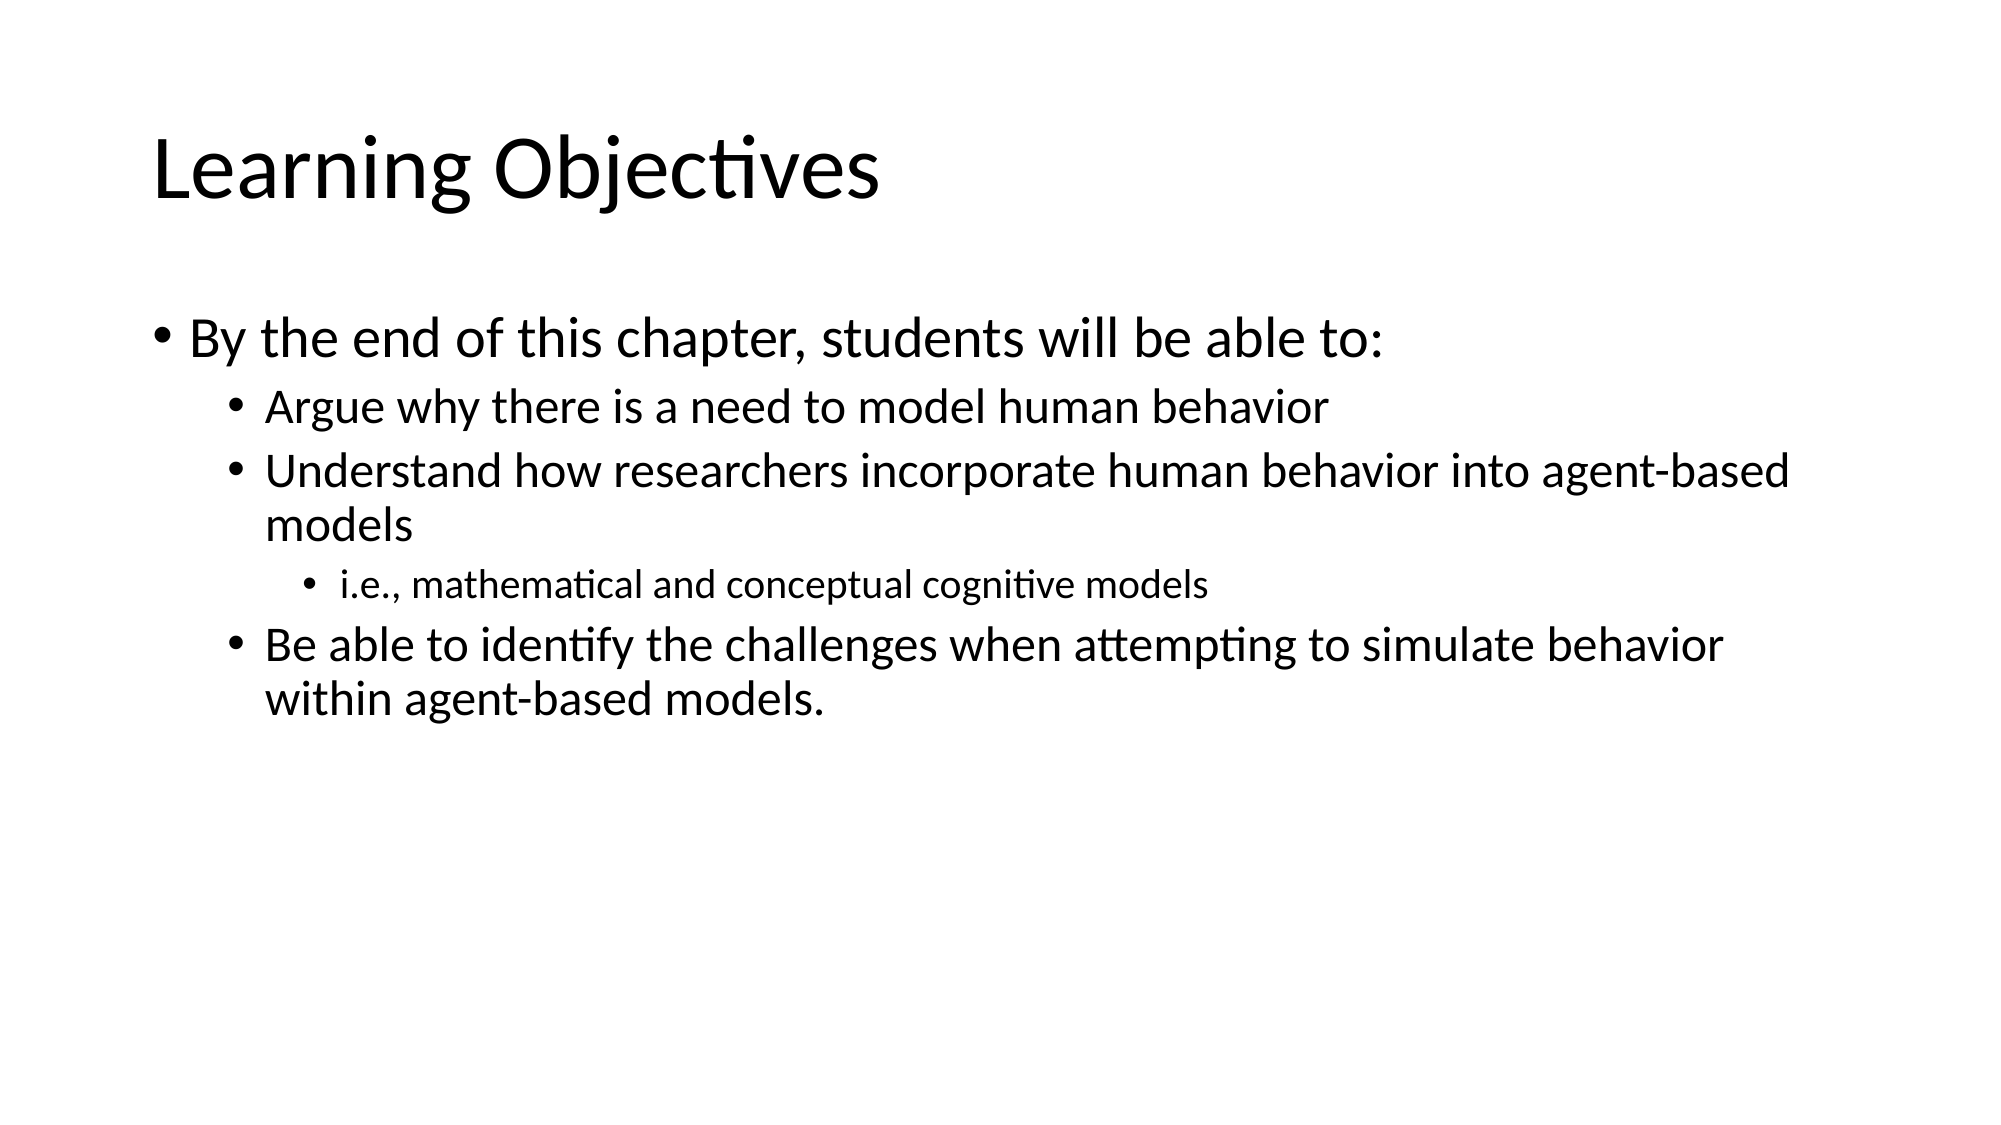

# Learning Objectives
By the end of this chapter, students will be able to:
Argue why there is a need to model human behavior
Understand how researchers incorporate human behavior into agent-based models
i.e., mathematical and conceptual cognitive models
Be able to identify the challenges when attempting to simulate behavior within agent-based models.